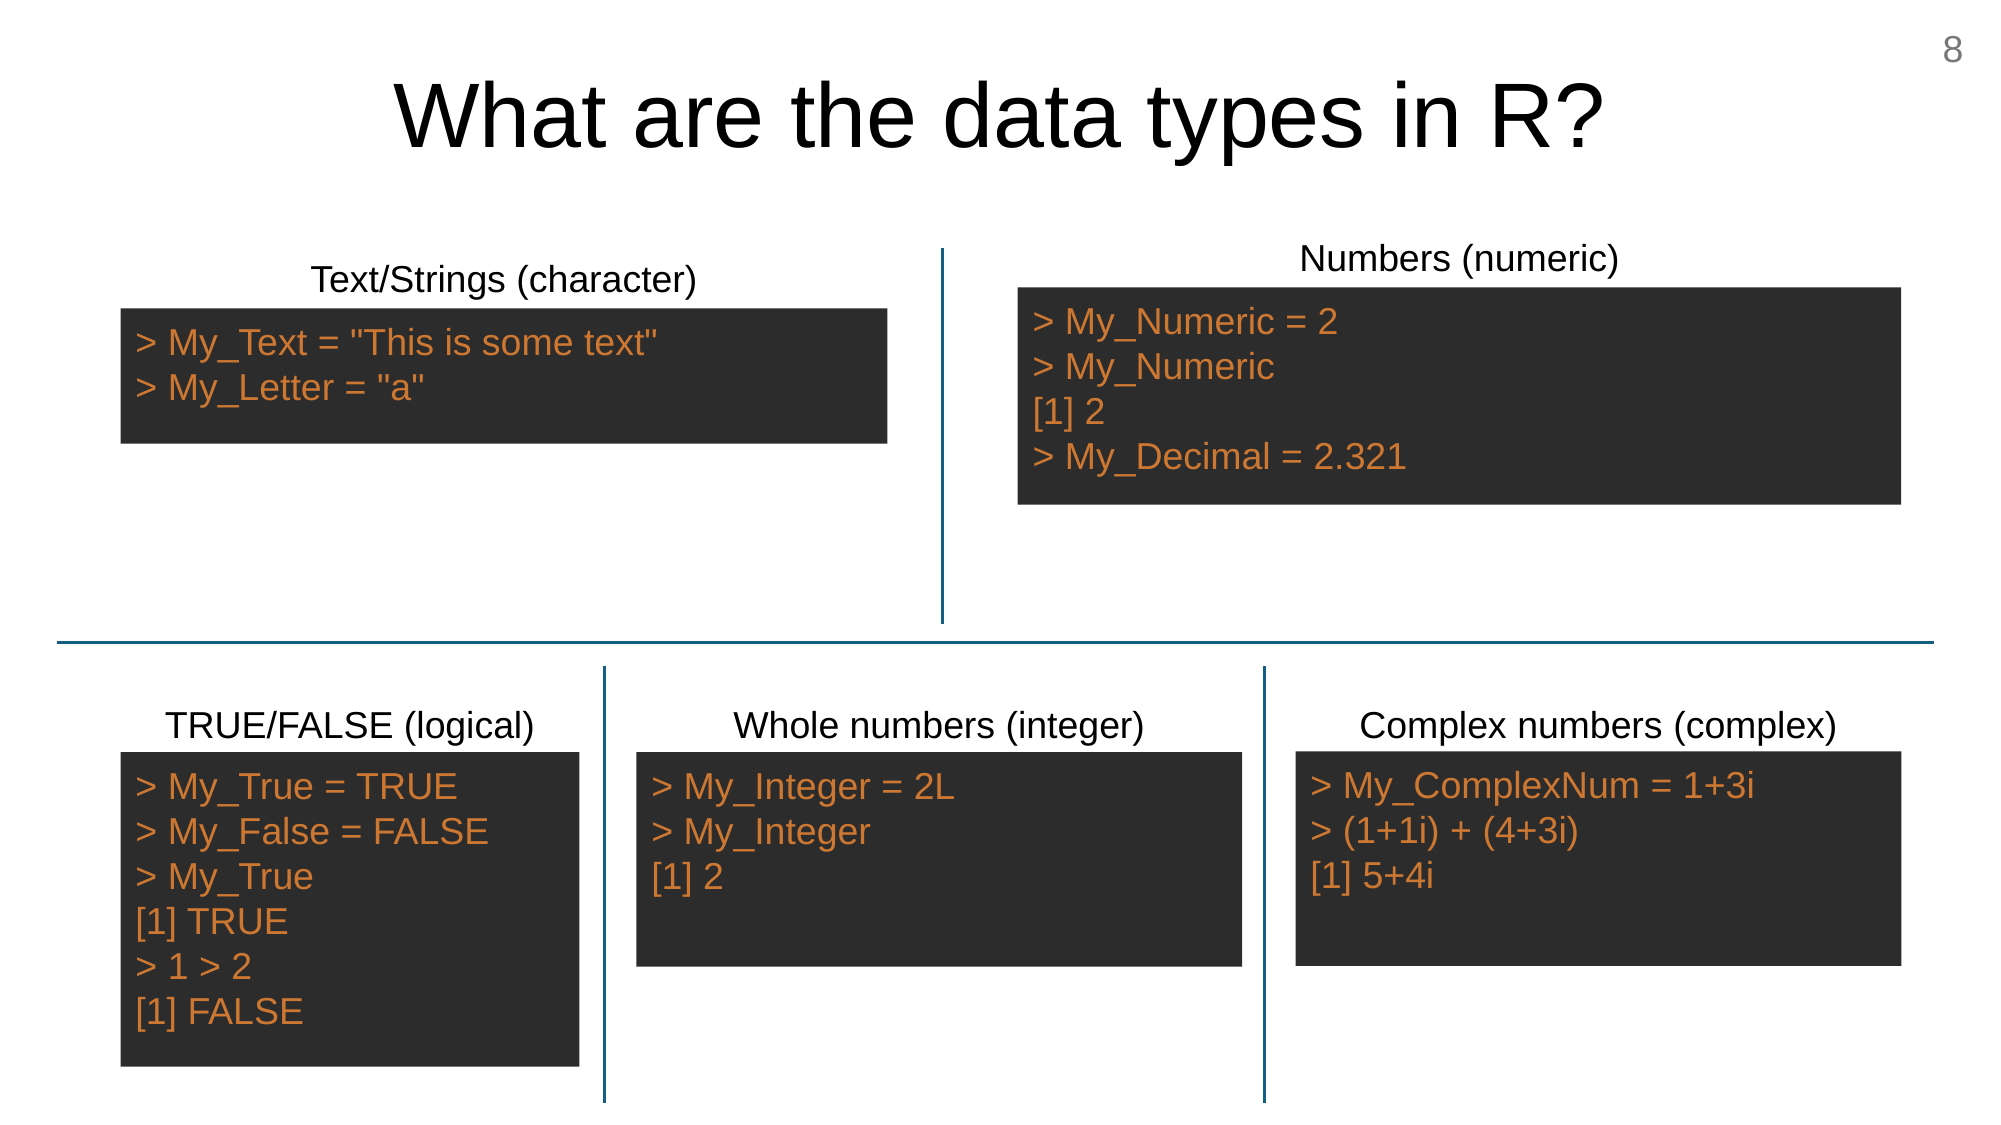

# What are the data types in R?
8
Numbers (numeric)
Text/Strings (character)

> My_Numeric = 2
> My_Numeric
[1] 2
> My_Decimal = 2.321

> My_Text = "This is some text"
> My_Letter = "a"
TRUE/FALSE (logical)
Whole numbers (integer)
Complex numbers (complex)

> My_ComplexNum = 1+3i
> (1+1i) + (4+3i)
[1] 5+4i

> My_True = TRUE
> My_False = FALSE
> My_True
[1] TRUE
> 1 > 2
[1] FALSE

> My_Integer = 2L
> My_Integer
[1] 2